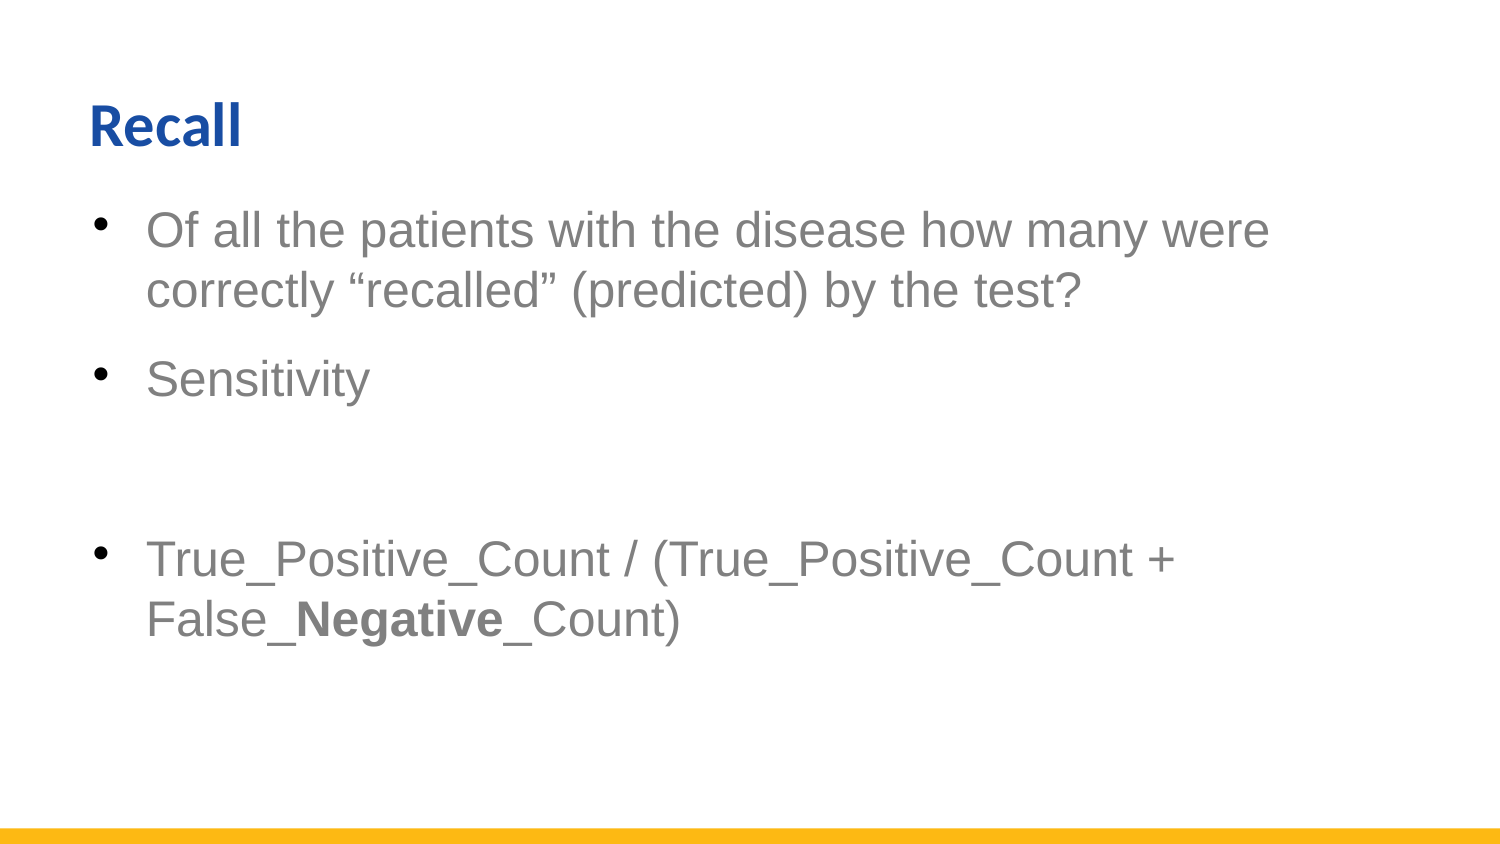

Recall
Of all the patients with the disease how many were correctly “recalled” (predicted) by the test?
Sensitivity

True_Positive_Count / (True_Positive_Count + False_Negative_Count)